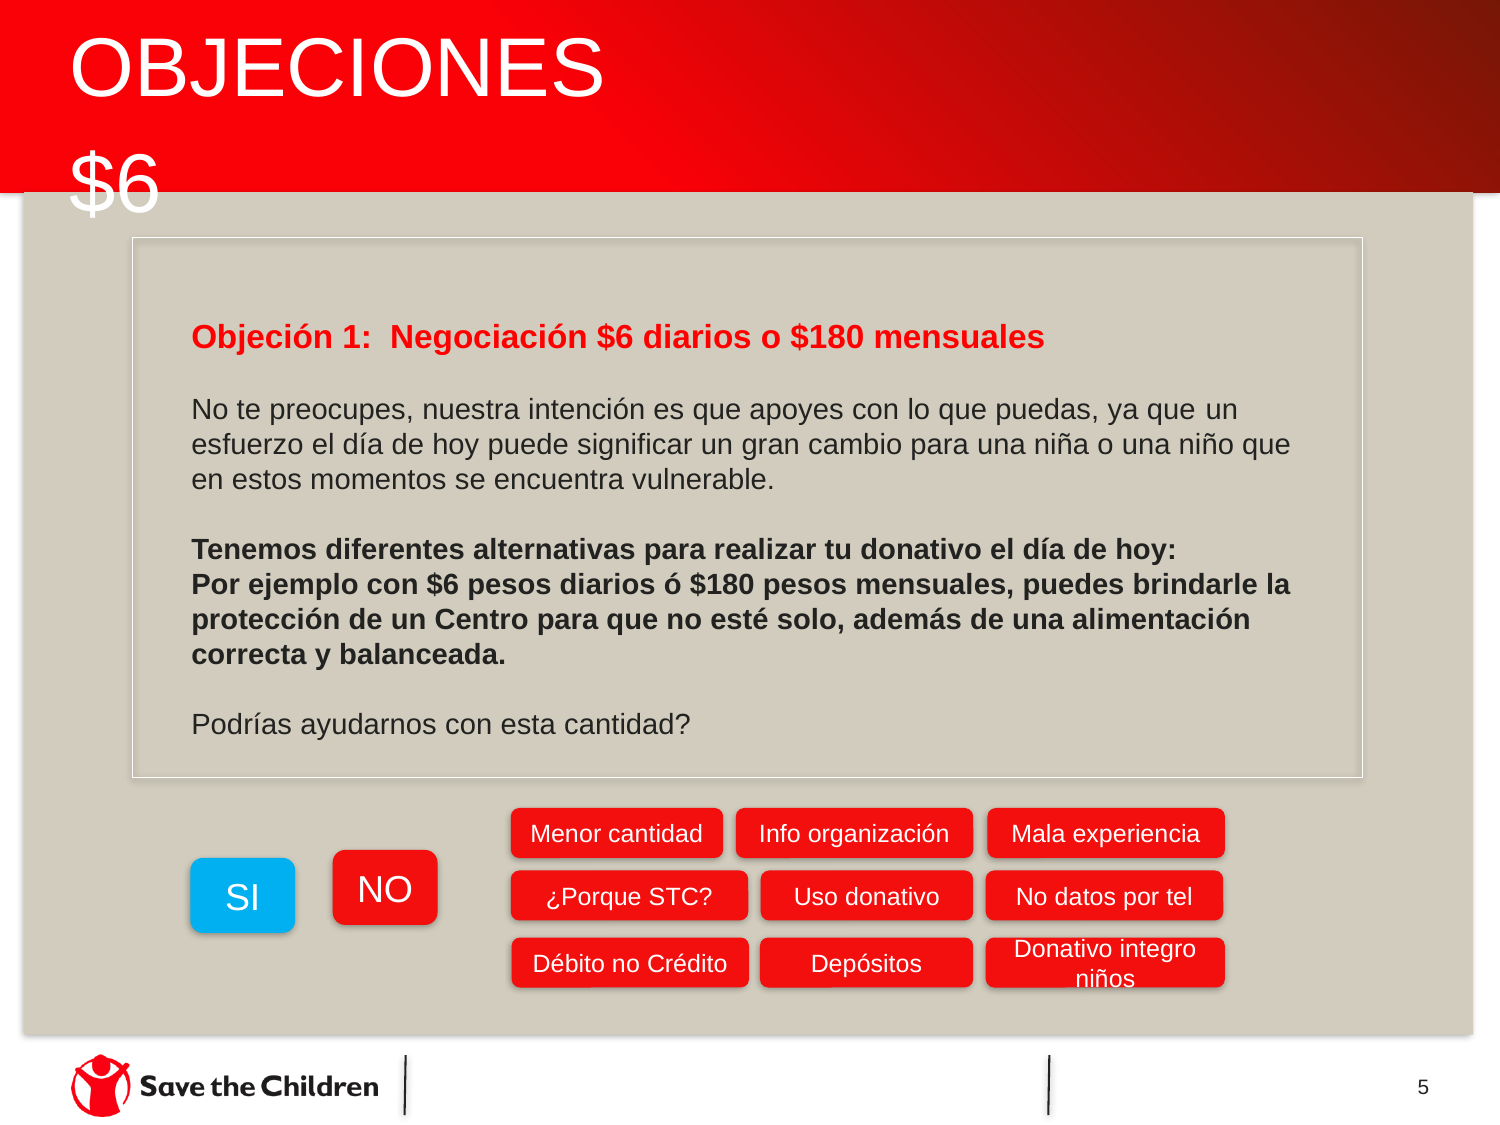

# OBJECIONES $6

Objeción 1:  Negociación $6 diarios o $180 mensuales

No te preocupes, nuestra intención es que apoyes con lo que puedas, ya que un esfuerzo el día de hoy puede significar un gran cambio para una niña o una niño que en estos momentos se encuentra vulnerable.

Tenemos diferentes alternativas para realizar tu donativo el día de hoy:
Por ejemplo con $6 pesos diarios ó $180 pesos mensuales, puedes brindarle la protección de un Centro para que no esté solo, además de una alimentación correcta y balanceada.

Podrías ayudarnos con esta cantidad?

Menor cantidad
Info organización
Mala experiencia
NO
SI
¿Porque STC?
Uso donativo
No datos por tel
Débito no Crédito
Depósitos
Donativo integro niños
5